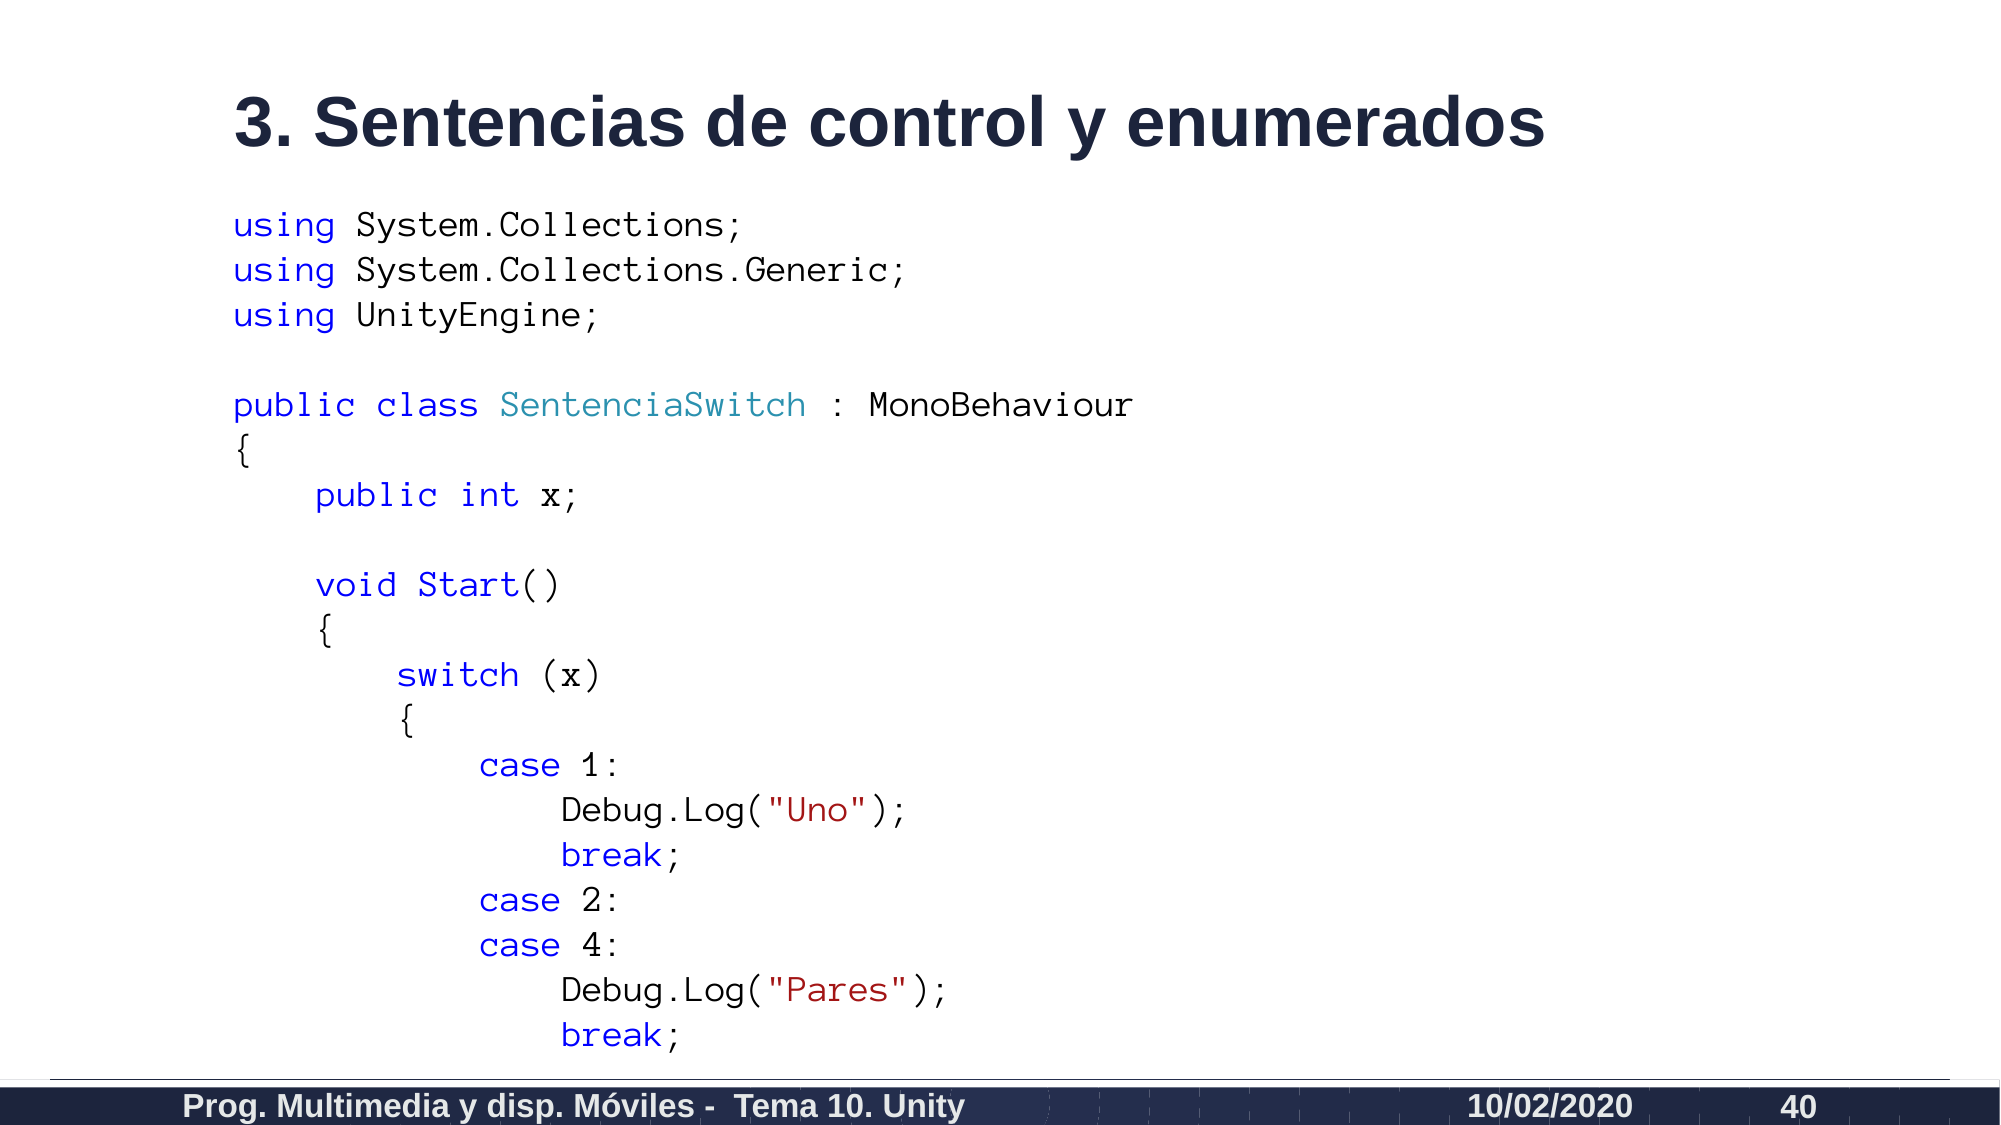

# 3. Sentencias de control y enumerados
using System.Collections;
using System.Collections.Generic;
using UnityEngine;

public class SentenciaSwitch : MonoBehaviour
{
    public int x;

    void Start()
    {
        switch (x)
        {
            case 1:
                Debug.Log("Uno");
                break;
            case 2:
            case 4:
                Debug.Log("Pares");
                break;

Prog. Multimedia y disp. Móviles -  Tema 10. Unity
10/02/2020
40